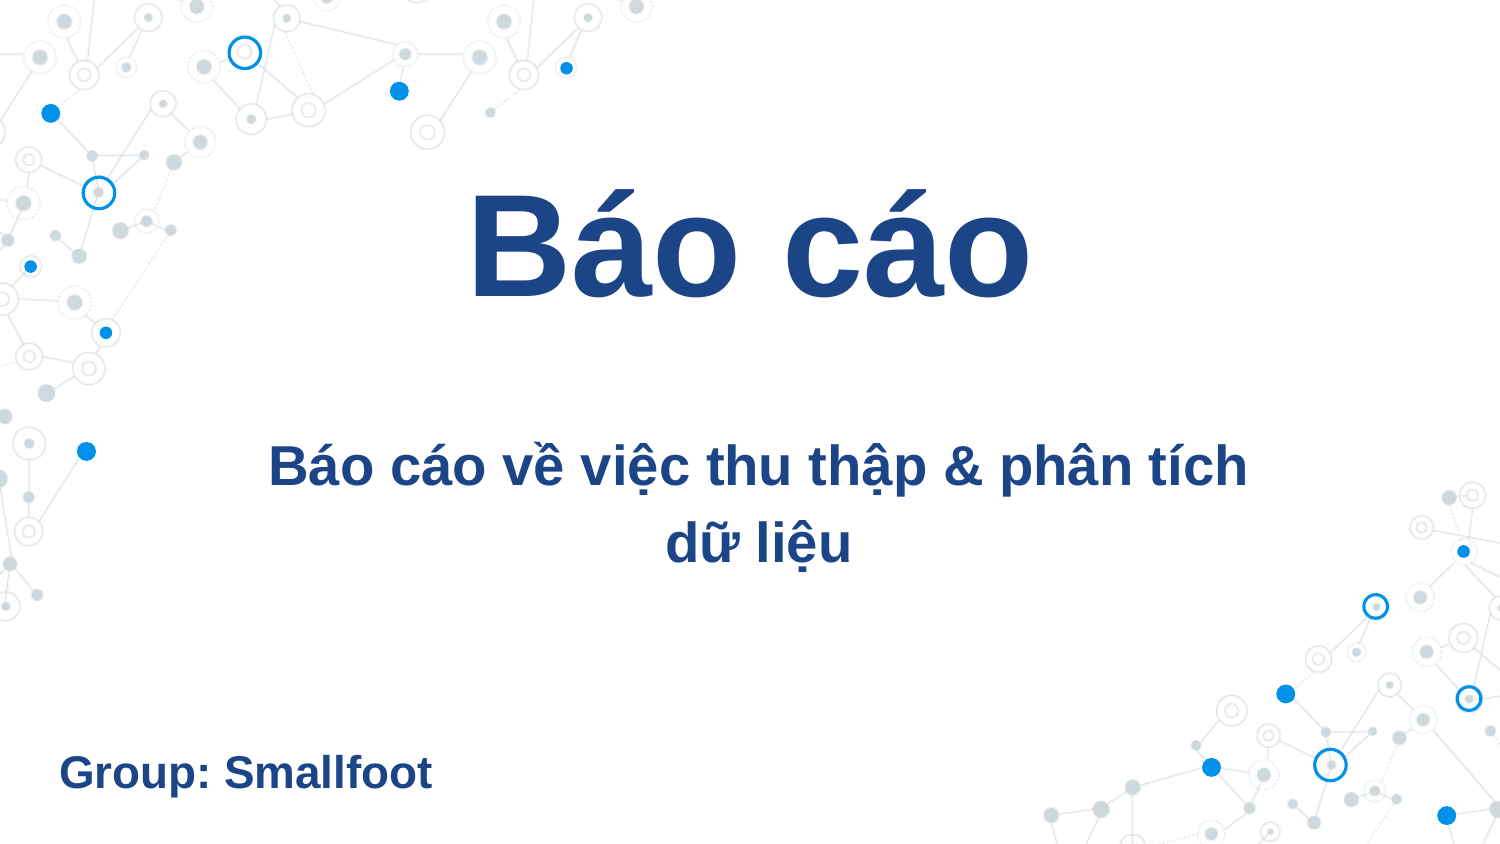

# Báo cáo
Báo cáo về việc thu thập & phân tích dữ liệu
Group: Smallfoot